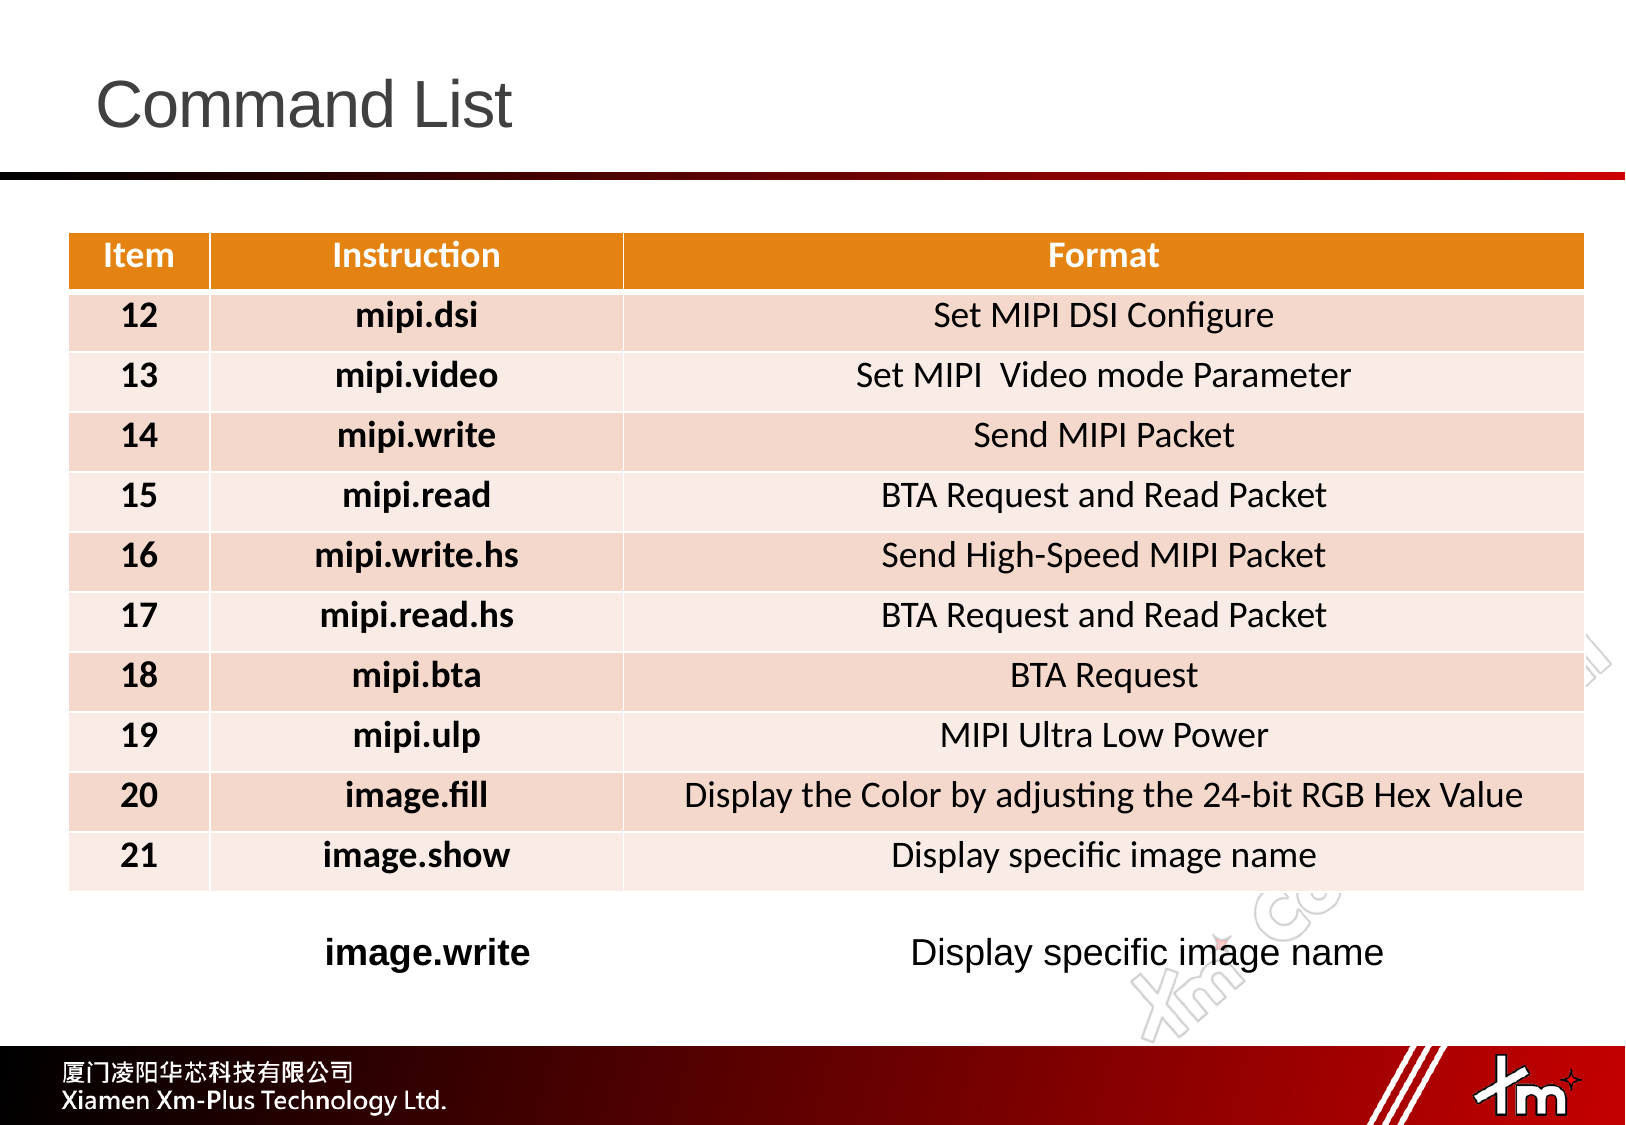

# Command List
| Item | Instruction | Format |
| --- | --- | --- |
| 12 | mipi.dsi | Set MIPI DSI Configure |
| 13 | mipi.video | Set MIPI Video mode Parameter |
| 14 | mipi.write | Send MIPI Packet |
| 15 | mipi.read | BTA Request and Read Packet |
| 16 | mipi.write.hs | Send High-Speed MIPI Packet |
| 17 | mipi.read.hs | BTA Request and Read Packet |
| 18 | mipi.bta | BTA Request |
| 19 | mipi.ulp | MIPI Ultra Low Power |
| 20 | image.fill | Display the Color by adjusting the 24-bit RGB Hex Value |
| 21 | image.show | Display specific image name |
                       image.write                                 Display specific image name
24